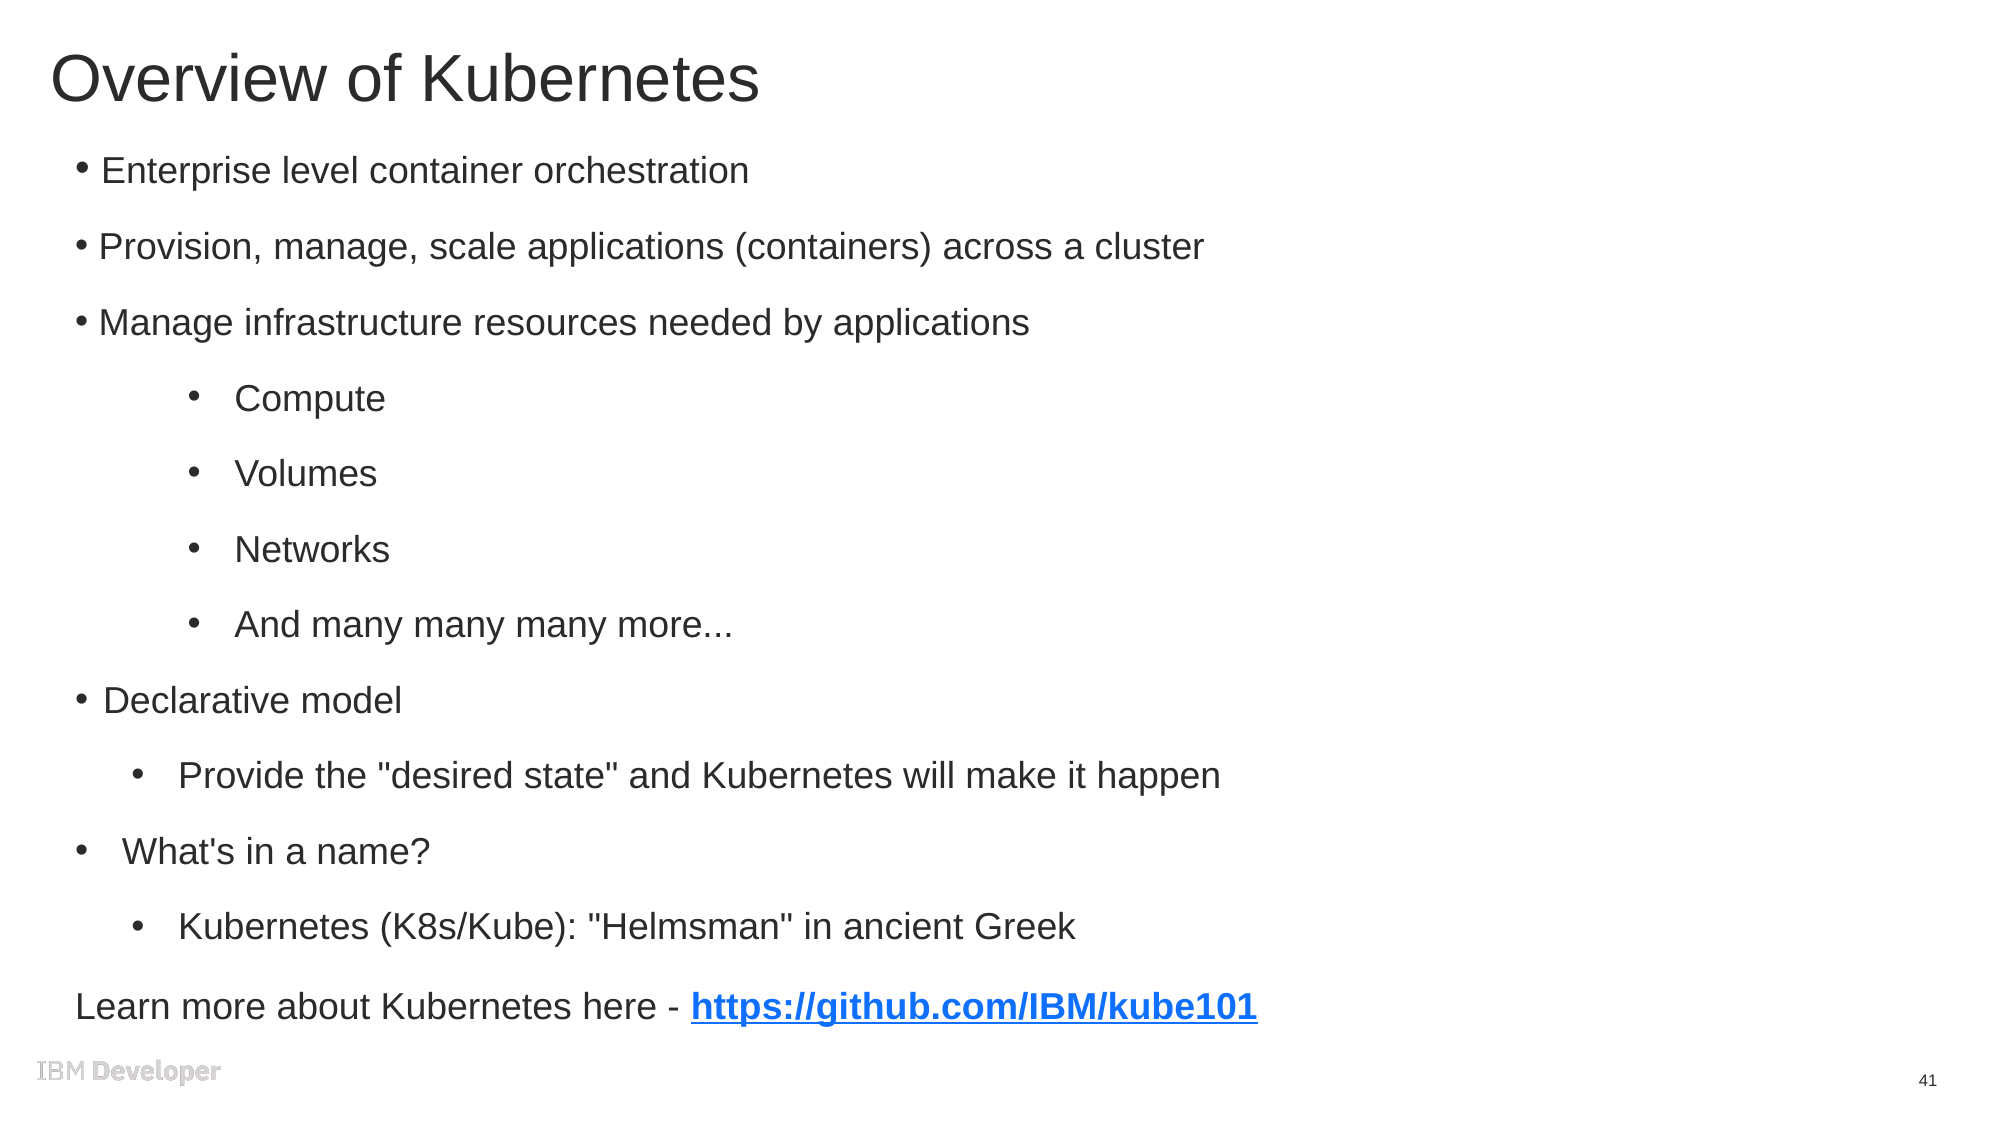

# Overview of Kubernetes
 Enterprise level container orchestration
 Provision, manage, scale applications (containers) across a cluster
 Manage infrastructure resources needed by applications
Compute
Volumes
Networks
And many many many more...
Declarative model
Provide the "desired state" and Kubernetes will make it happen
What's in a name?
Kubernetes (K8s/Kube): "Helmsman" in ancient Greek
Learn more about Kubernetes here - https://github.com/IBM/kube101
41